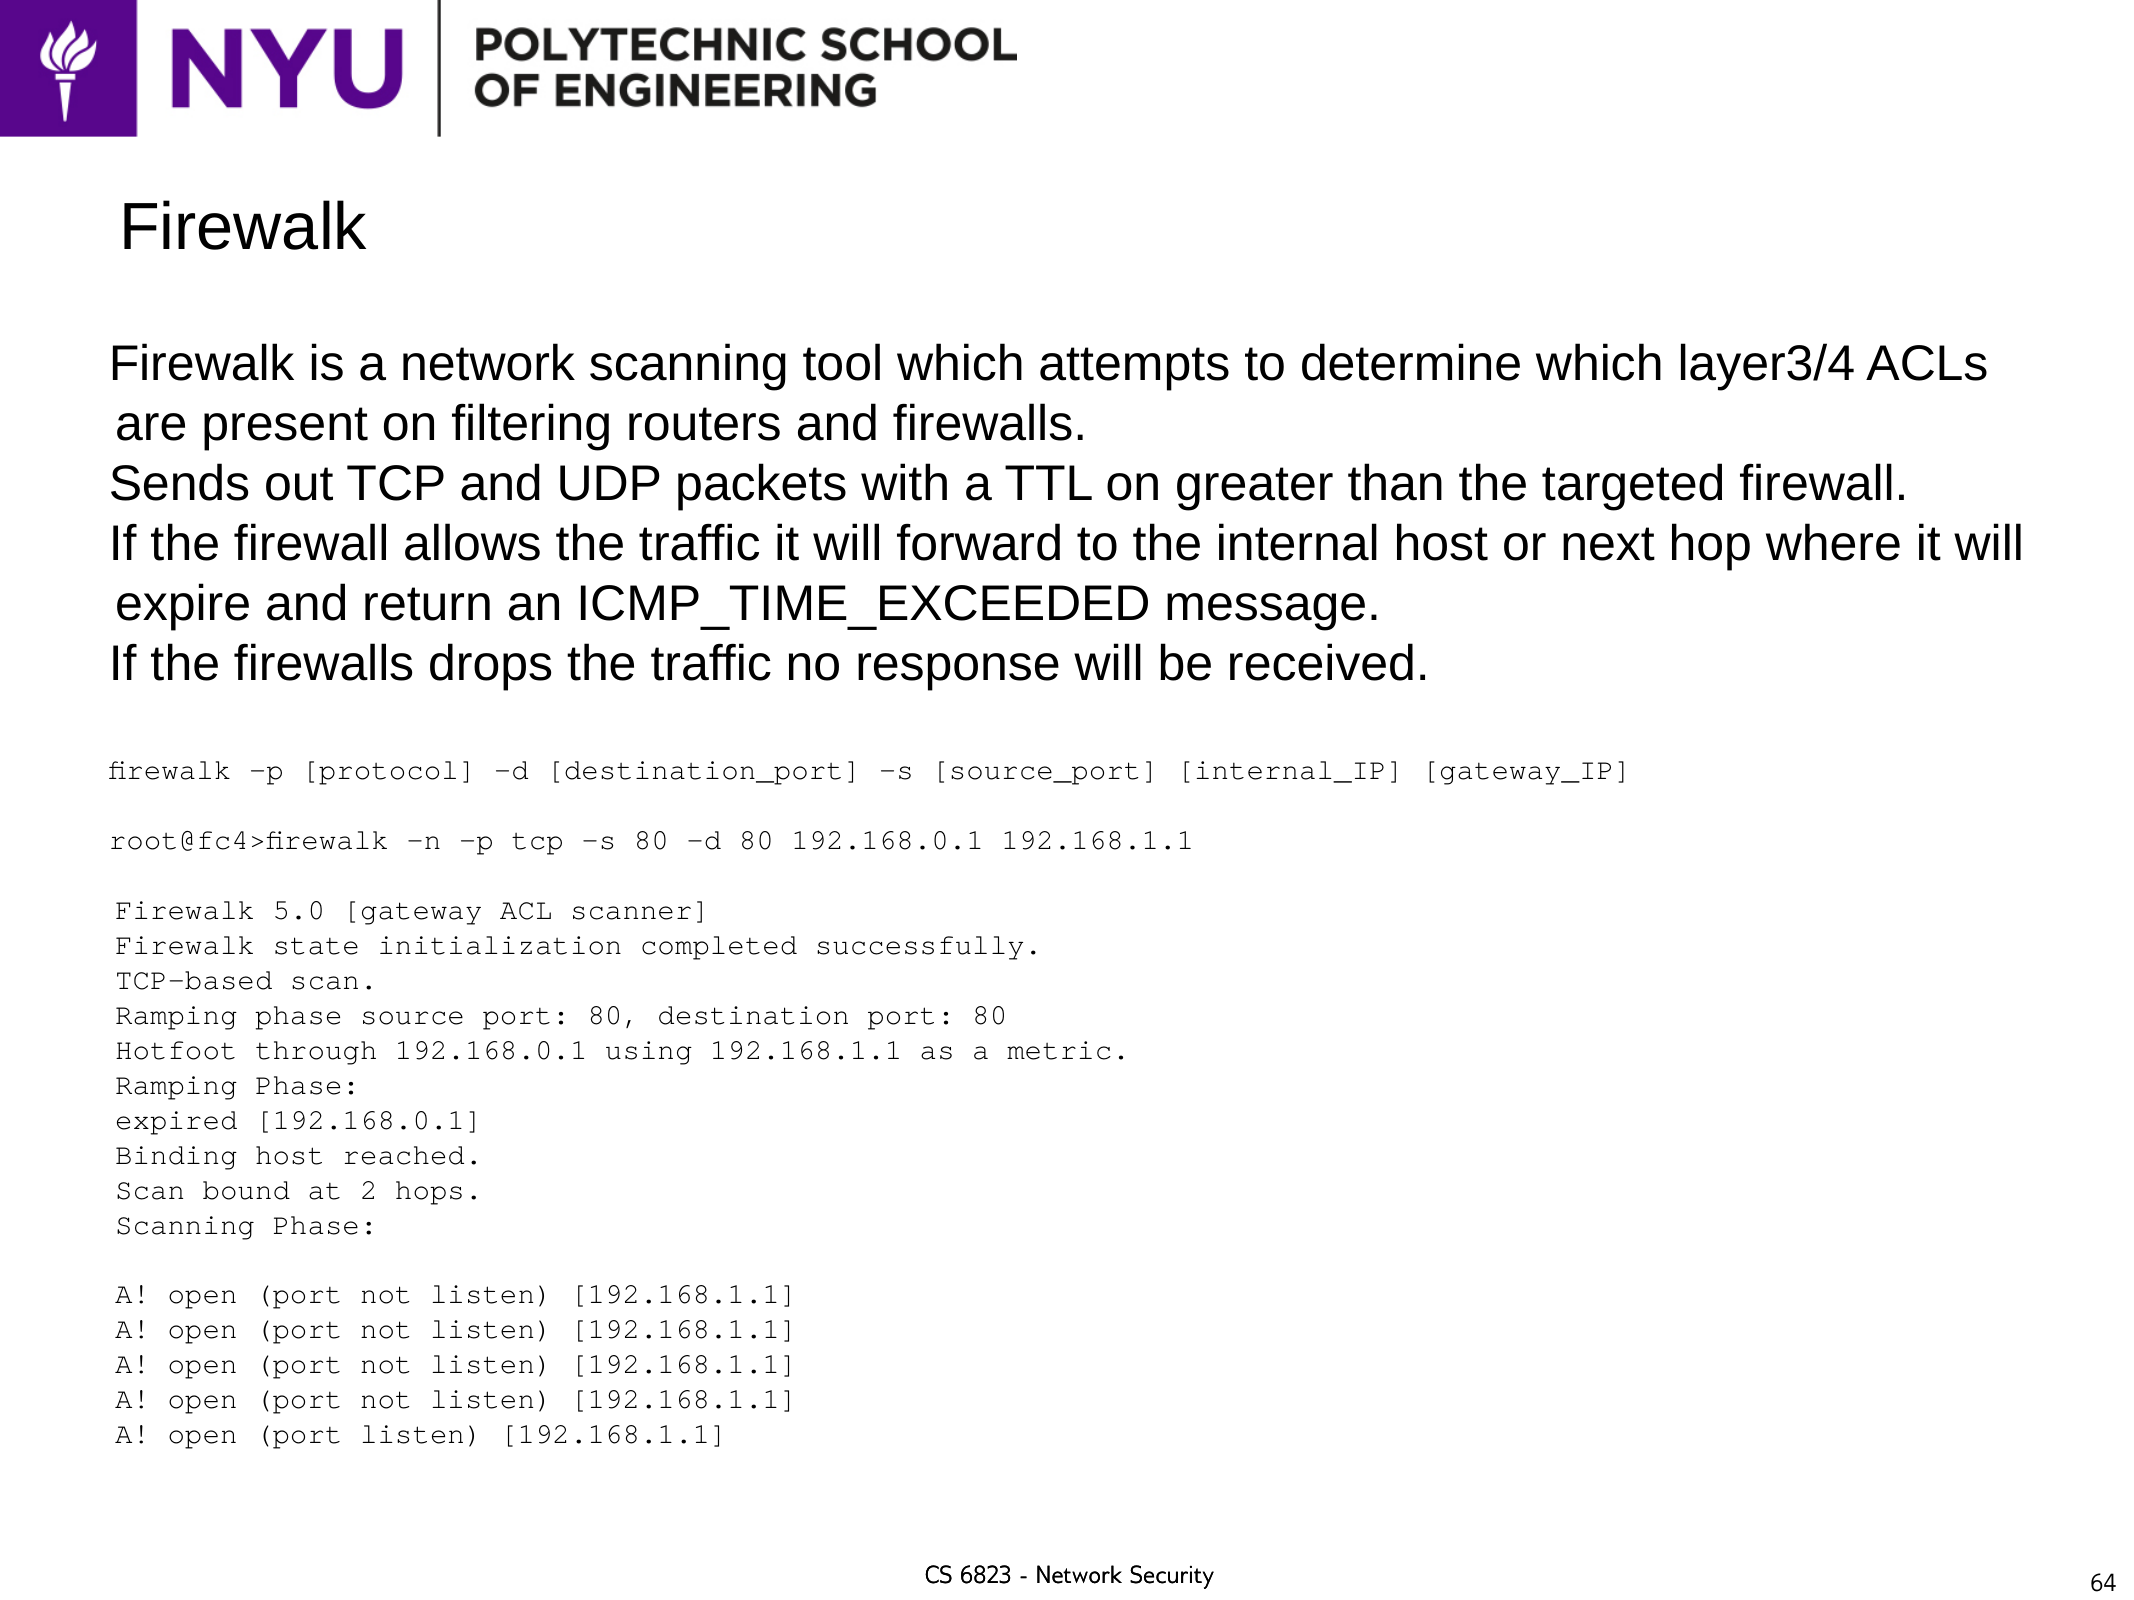

# Firewalk
Firewalk is a network scanning tool which attempts to determine which layer3/4 ACLs are present on filtering routers and firewalls.
Sends out TCP and UDP packets with a TTL on greater than the targeted firewall.
If the firewall allows the traffic it will forward to the internal host or next hop where it will expire and return an ICMP_TIME_EXCEEDED message.
If the firewalls drops the traffic no response will be received.

firewalk -p [protocol] -d [destination_port] -s [source_port] [internal_IP] [gateway_IP]

root@fc4>firewalk -n -p tcp -s 80 -d 80 192.168.0.1 192.168.1.1
Firewalk 5.0 [gateway ACL scanner]
Firewalk state initialization completed successfully.
TCP-based scan.
Ramping phase source port: 80, destination port: 80
Hotfoot through 192.168.0.1 using 192.168.1.1 as a metric.
Ramping Phase:
expired [192.168.0.1]
Binding host reached.
Scan bound at 2 hops.
Scanning Phase:
A! open (port not listen) [192.168.1.1]
A! open (port not listen) [192.168.1.1]
A! open (port not listen) [192.168.1.1]
A! open (port not listen) [192.168.1.1]
A! open (port listen) [192.168.1.1]

CS 6823 - Network Security
64